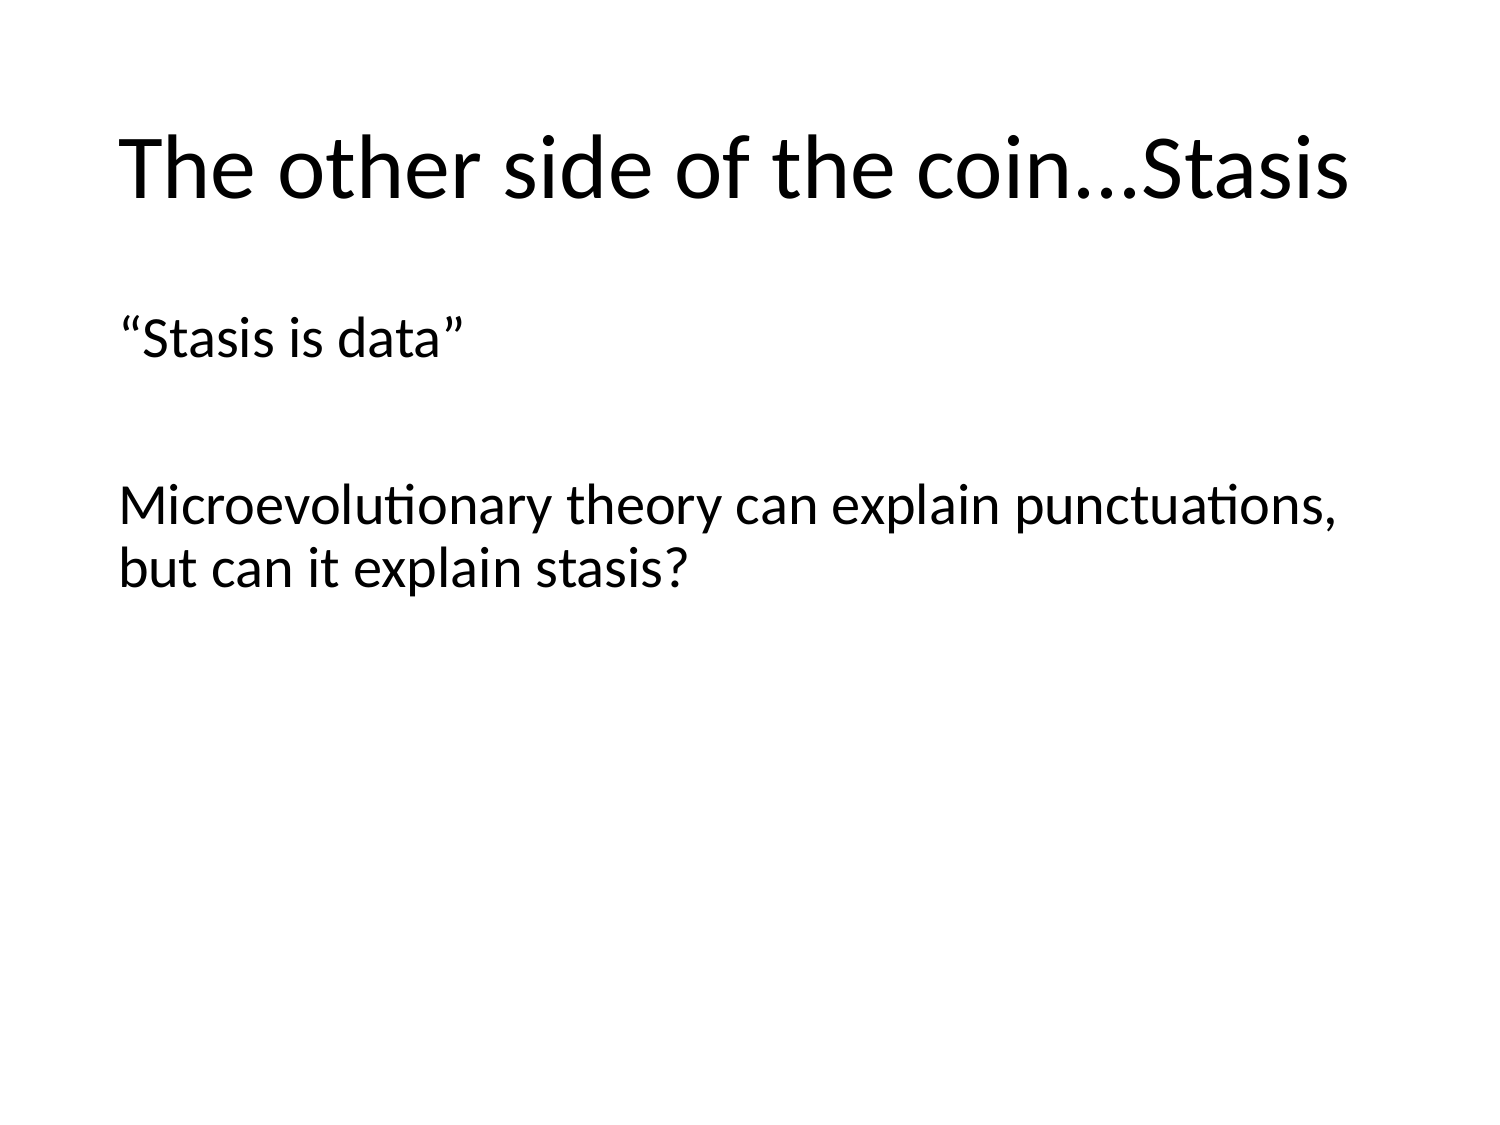

# The other side of the coin...Stasis
“Stasis is data”

Microevolutionary theory can explain punctuations, but can it explain stasis?